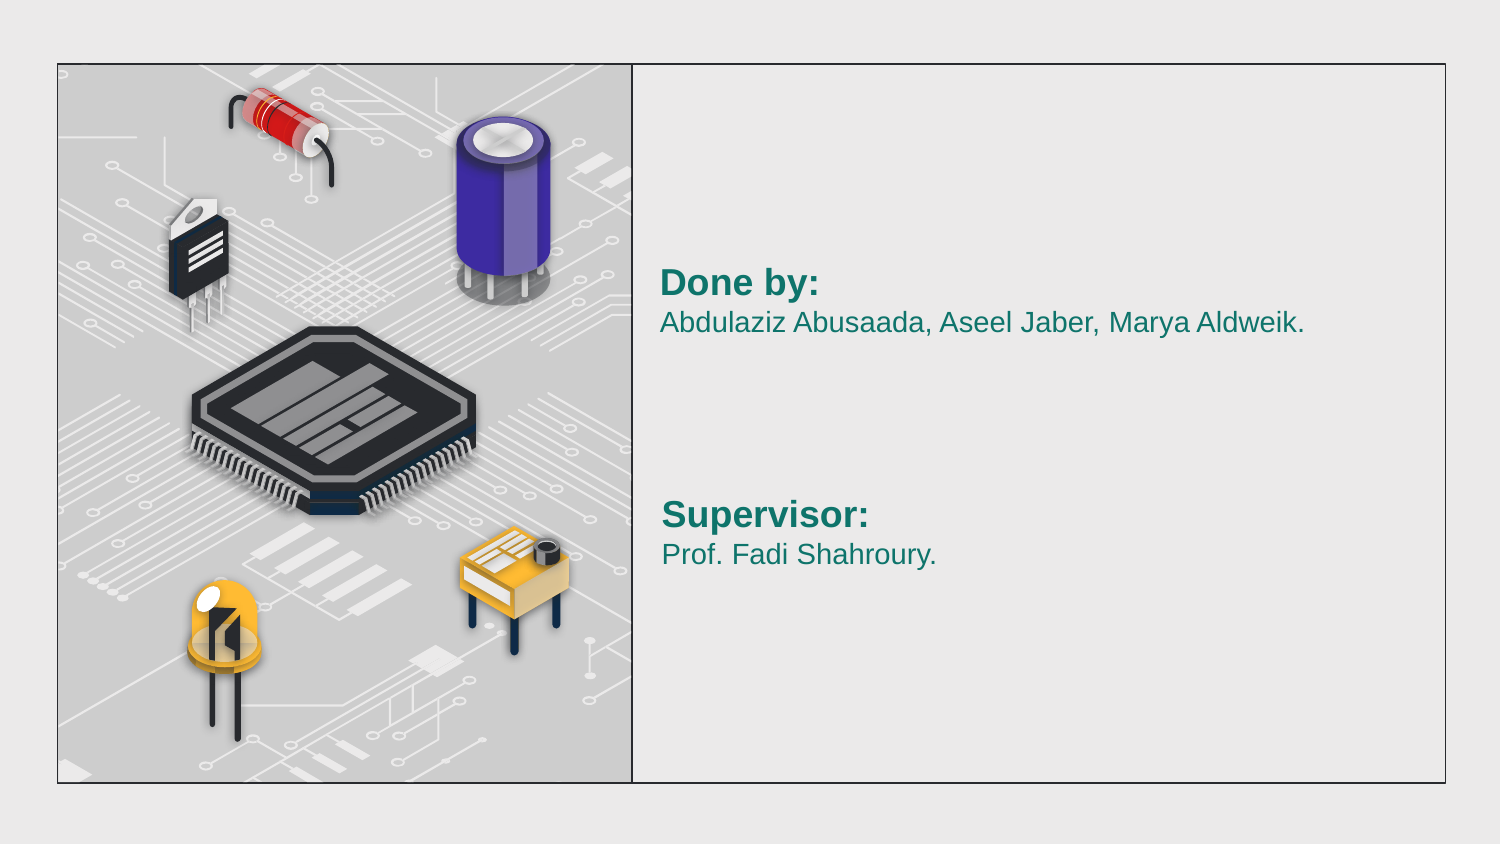

Done by:
Abdulaziz Abusaada, Aseel Jaber, Marya Aldweik.

Supervisor:
Prof. Fadi Shahroury.